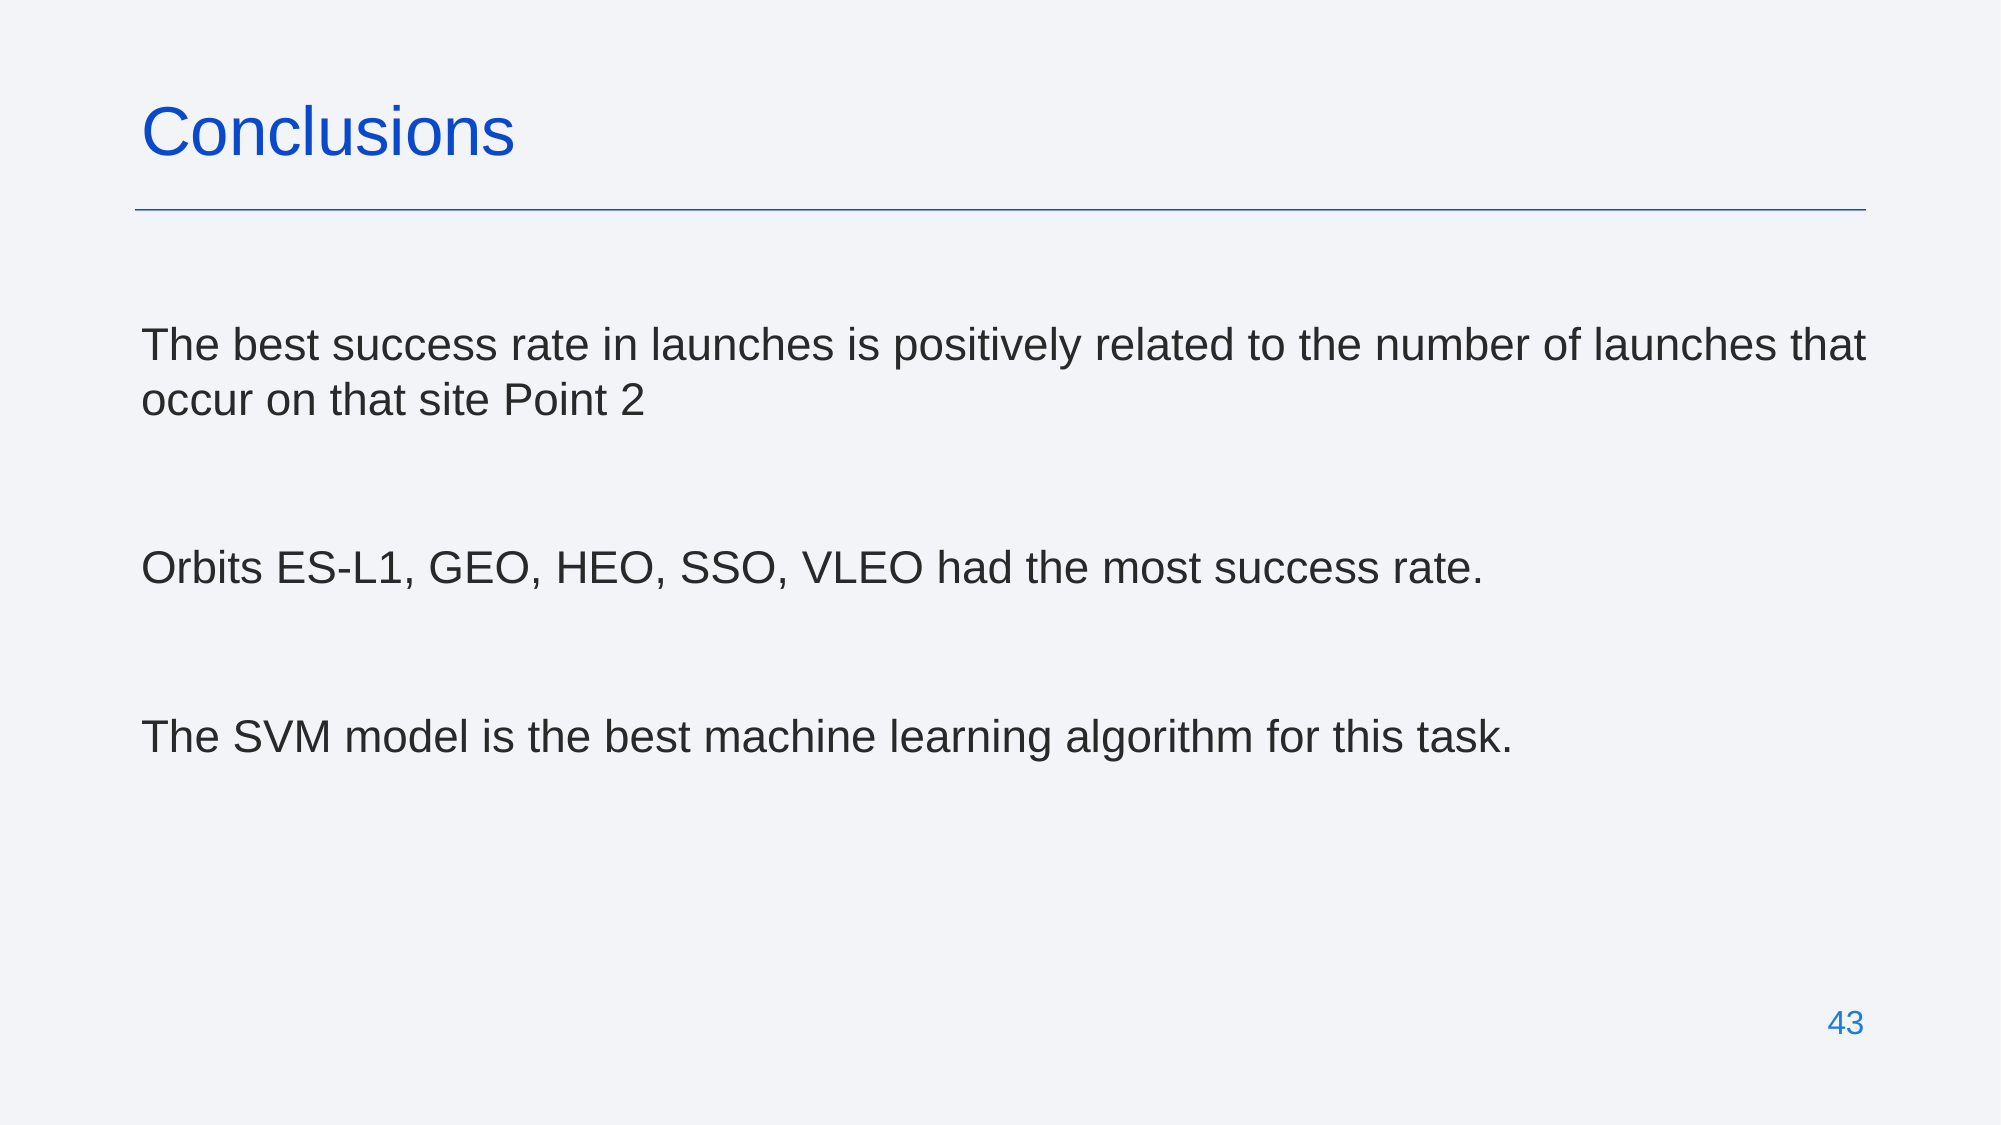

Conclusions
The best success rate in launches is positively related to the number of launches that occur on that site Point 2

Orbits ES-L1, GEO, HEO, SSO, VLEO had the most success rate.

The SVM model is the best machine learning algorithm for this task.
43